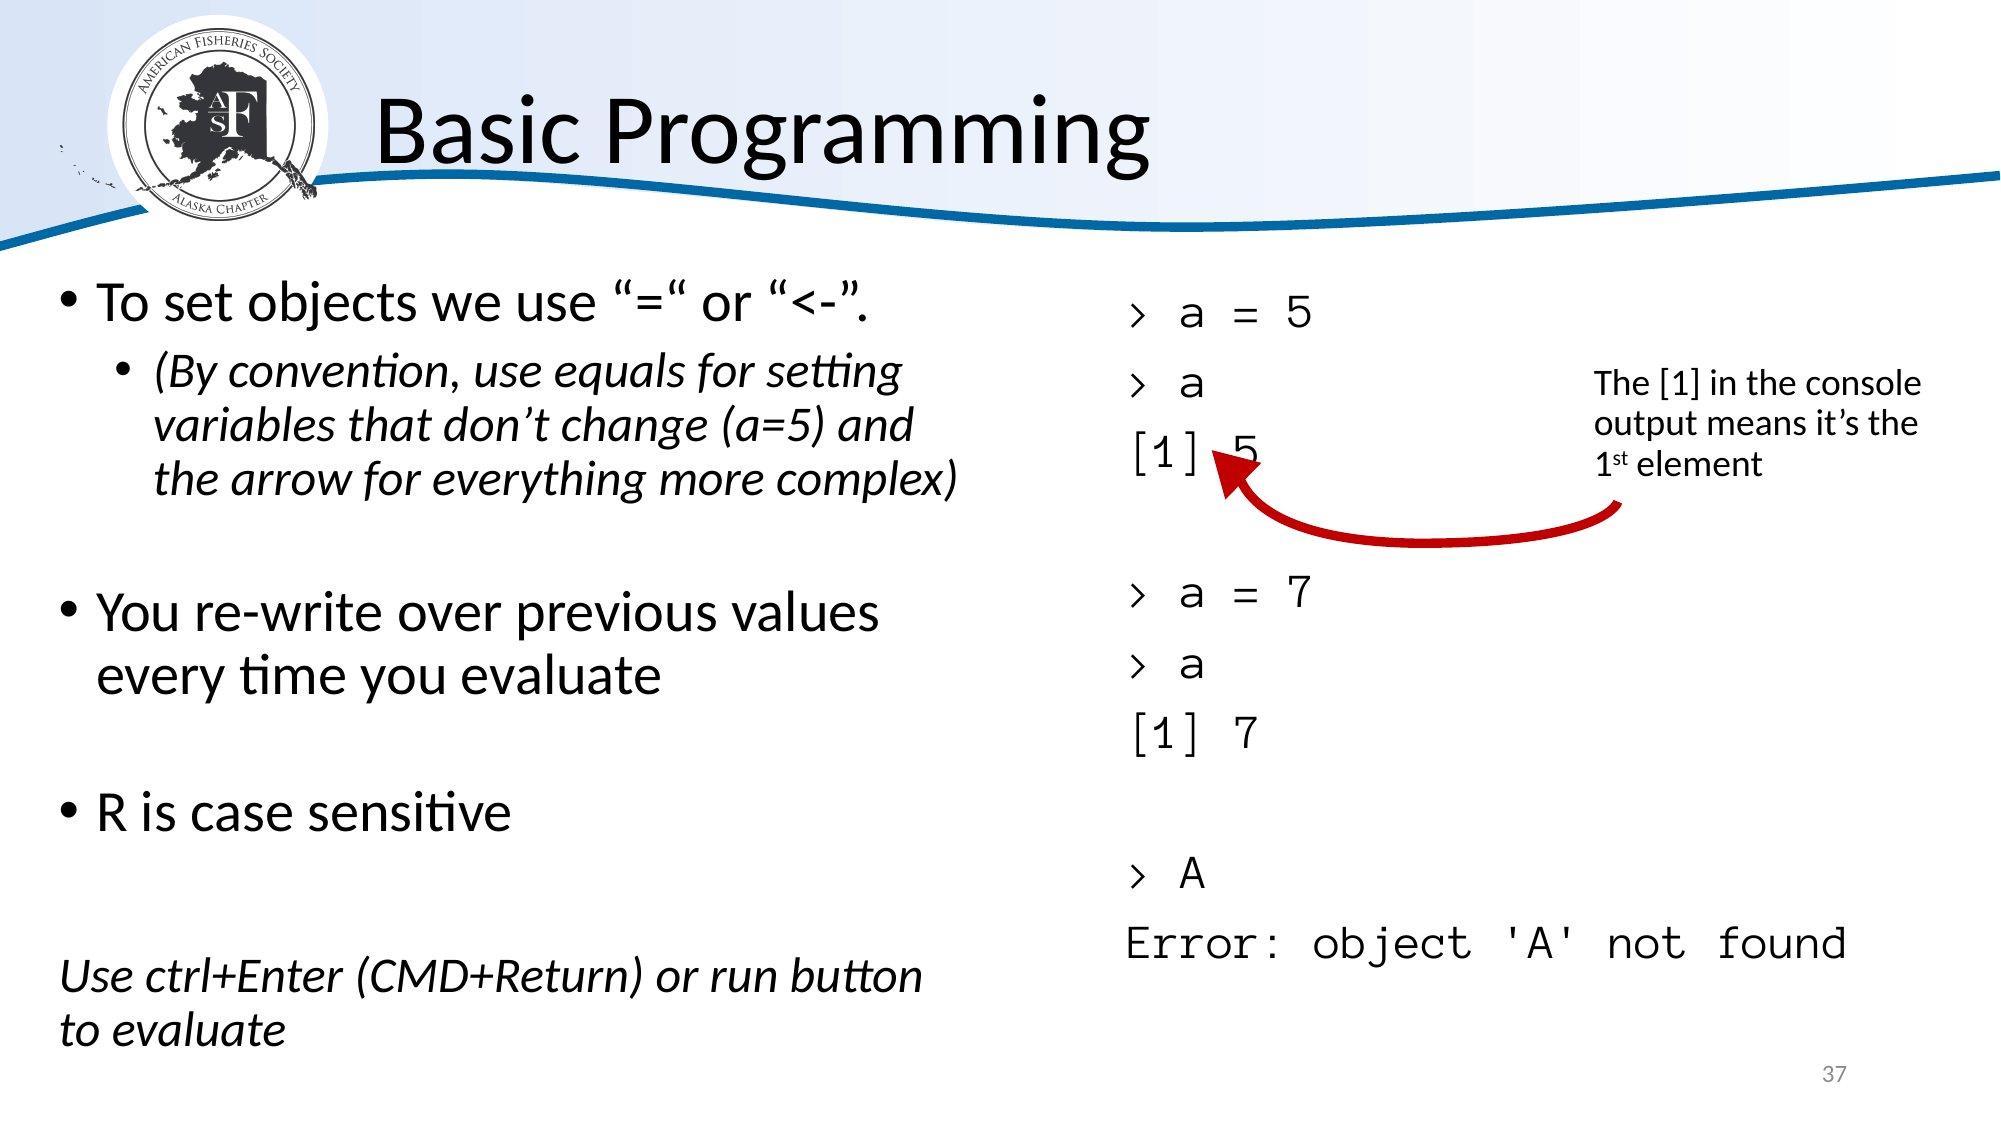

# Basic Programming
To set objects we use “=“ or “<-”.
(By convention, use equals for setting variables that don’t change (a=5) and the arrow for everything more complex)
You re-write over previous values every time you evaluate
R is case sensitive

Use ctrl+Enter (CMD+Return) or run button to evaluate
> a = 5
> a
[1] 5

> a = 7
> a
[1] 7

> A
Error: object 'A' not found
The [1] in the console output means it’s the 1st element

37